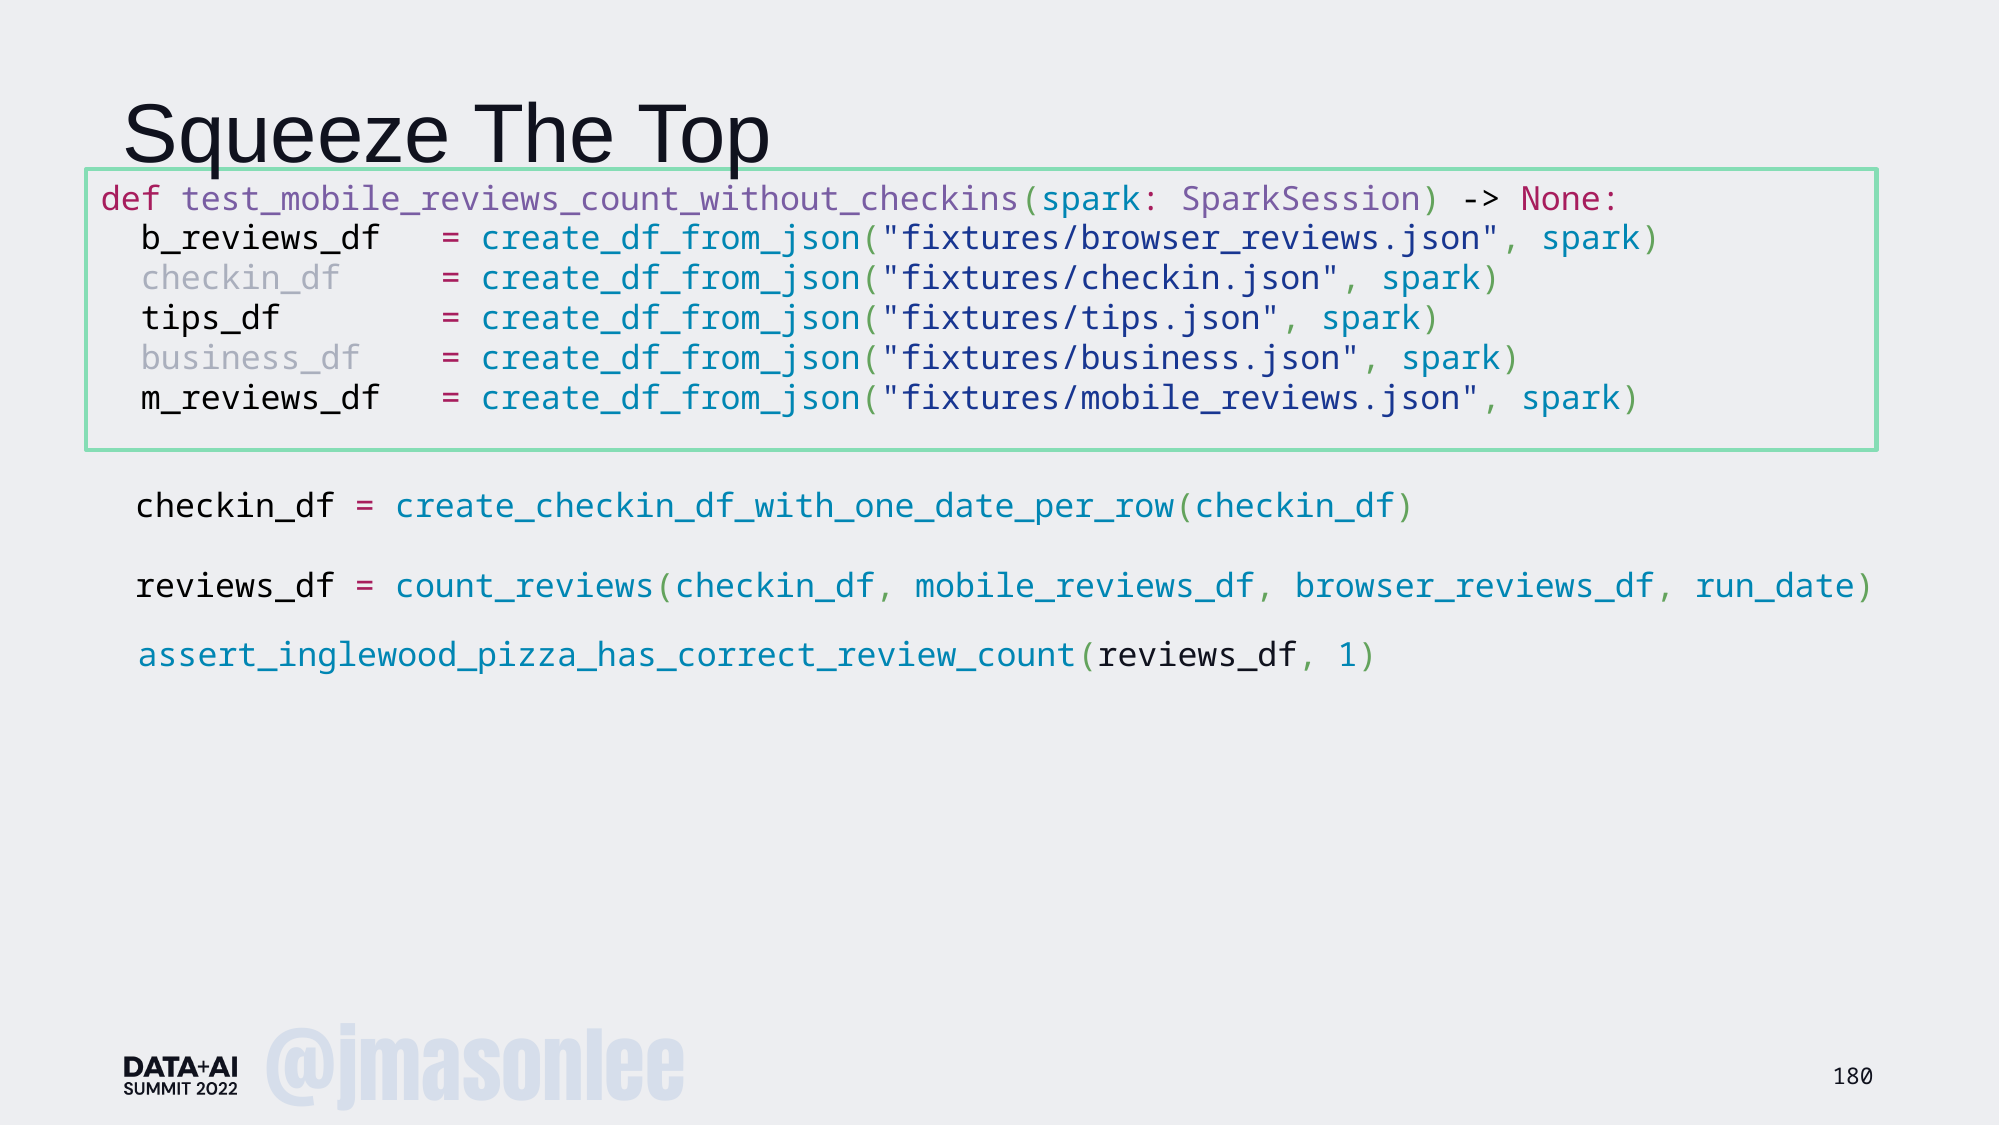

# Squeeze The Top

def test_mobile_reviews_count_without_checkins(spark: SparkSession) -> None:
  b_reviews_df   = create_df_from_json("fixtures/browser_reviews.json", spark)
  checkin_df     = create_df_from_json("fixtures/checkin.json", spark)
  tips_df        = create_df_from_json("fixtures/tips.json", spark)
  business_df    = create_df_from_json("fixtures/business.json", spark)
  m_reviews_df   = create_df_from_json("fixtures/mobile_reviews.json", spark)
checkin_df = create_checkin_df_with_one_date_per_row(checkin_df)
reviews_df = count_reviews(checkin_df, mobile_reviews_df, browser_reviews_df, run_date)
assert_inglewood_pizza_has_correct_review_count(reviews_df, 1)
@jmasonlee
180